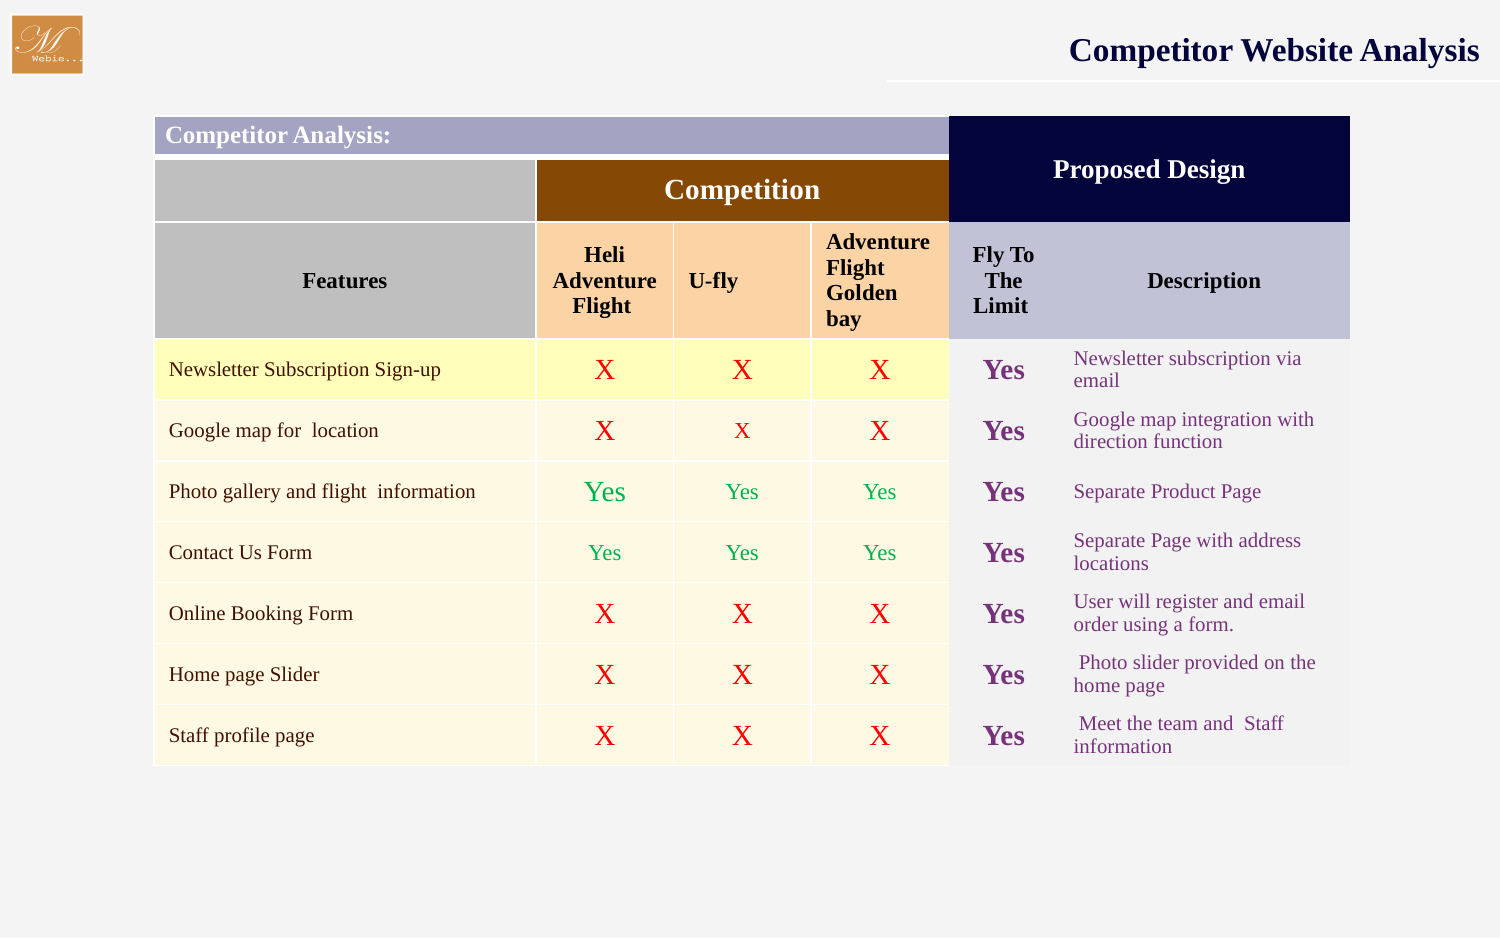

Competitor Website Analysis
Competitor Analysis:
|  |  |  |  | Proposed Design |  |
| --- | --- | --- | --- | --- | --- |
|  | Competition |  |  |  |  |
| Features | Heli Adventure Flight | U-fly | Adventure Flight Golden bay | Fly To The Limit | Description |
| Newsletter Subscription Sign-up | X | X | X | Yes | Newsletter subscription via email |
| Google map for location | X | X | X | Yes | Google map integration with direction function |
| Photo gallery and flight information | Yes | Yes | Yes | Yes | Separate Product Page |
| Contact Us Form | Yes | Yes | Yes | Yes | Separate Page with address locations |
| Online Booking Form | X | X | X | Yes | User will register and email order using a form. |
| Home page Slider | X | X | X | Yes | Photo slider provided on the home page |
| Staff profile page | X | X | X | Yes | Meet the team and Staff information |